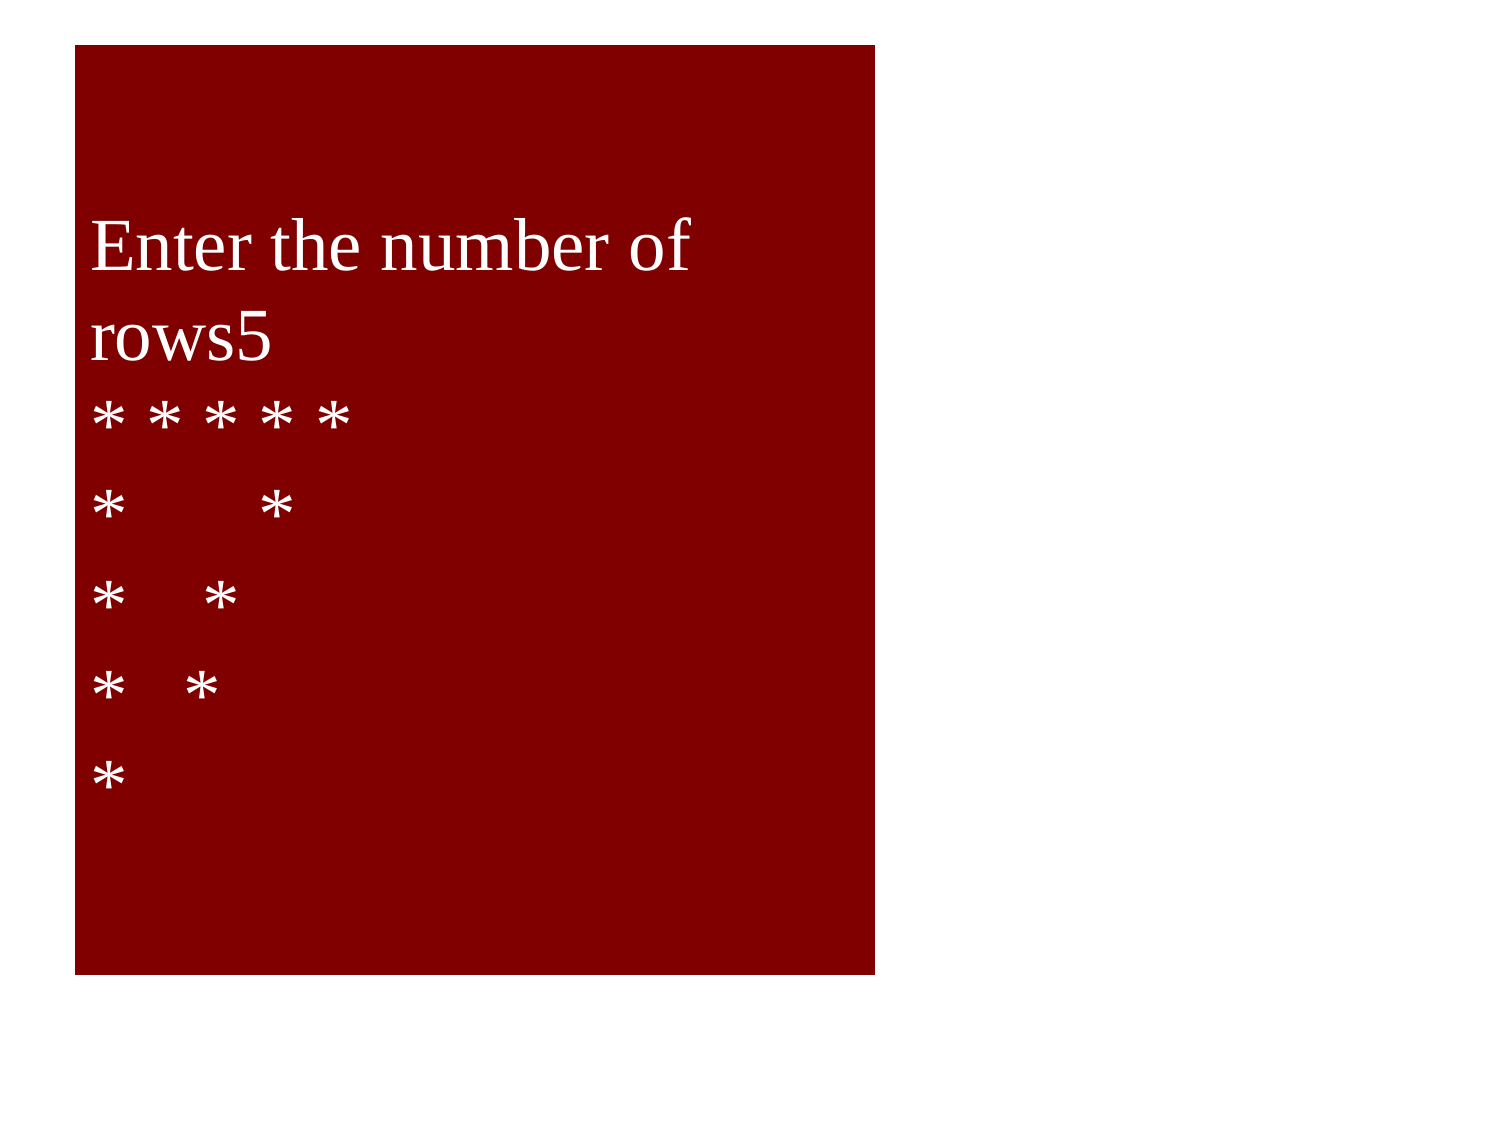

# Enter the number of rows5 * * * * * *       * *    * *   * *